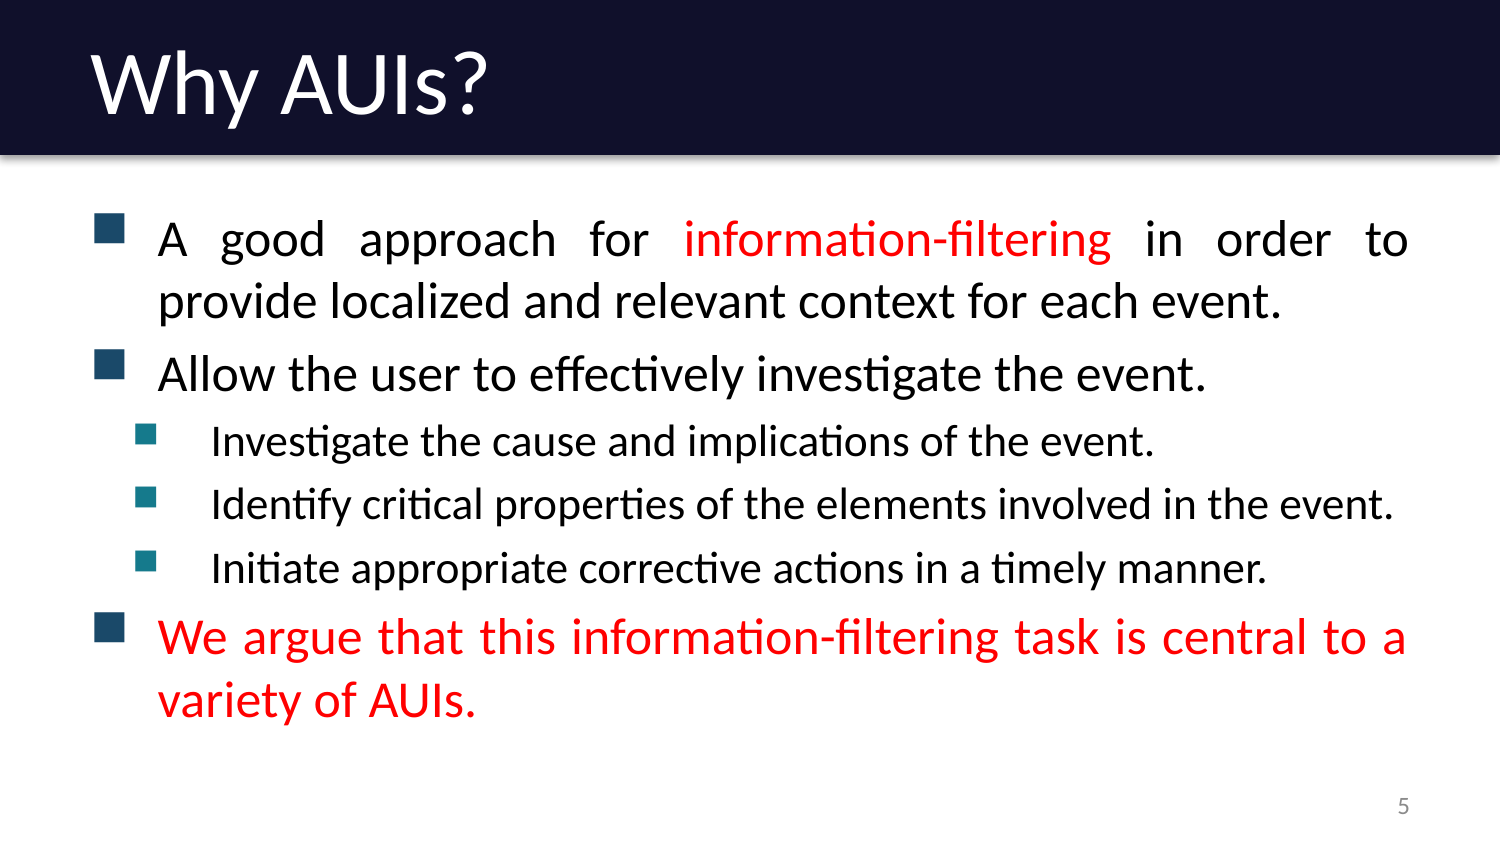

# Why AUIs?
A good approach for information-filtering in order to provide localized and relevant context for each event.
Allow the user to effectively investigate the event.
Investigate the cause and implications of the event.
Identify critical properties of the elements involved in the event.
Initiate appropriate corrective actions in a timely manner.
We argue that this information-filtering task is central to a variety of AUIs.
5